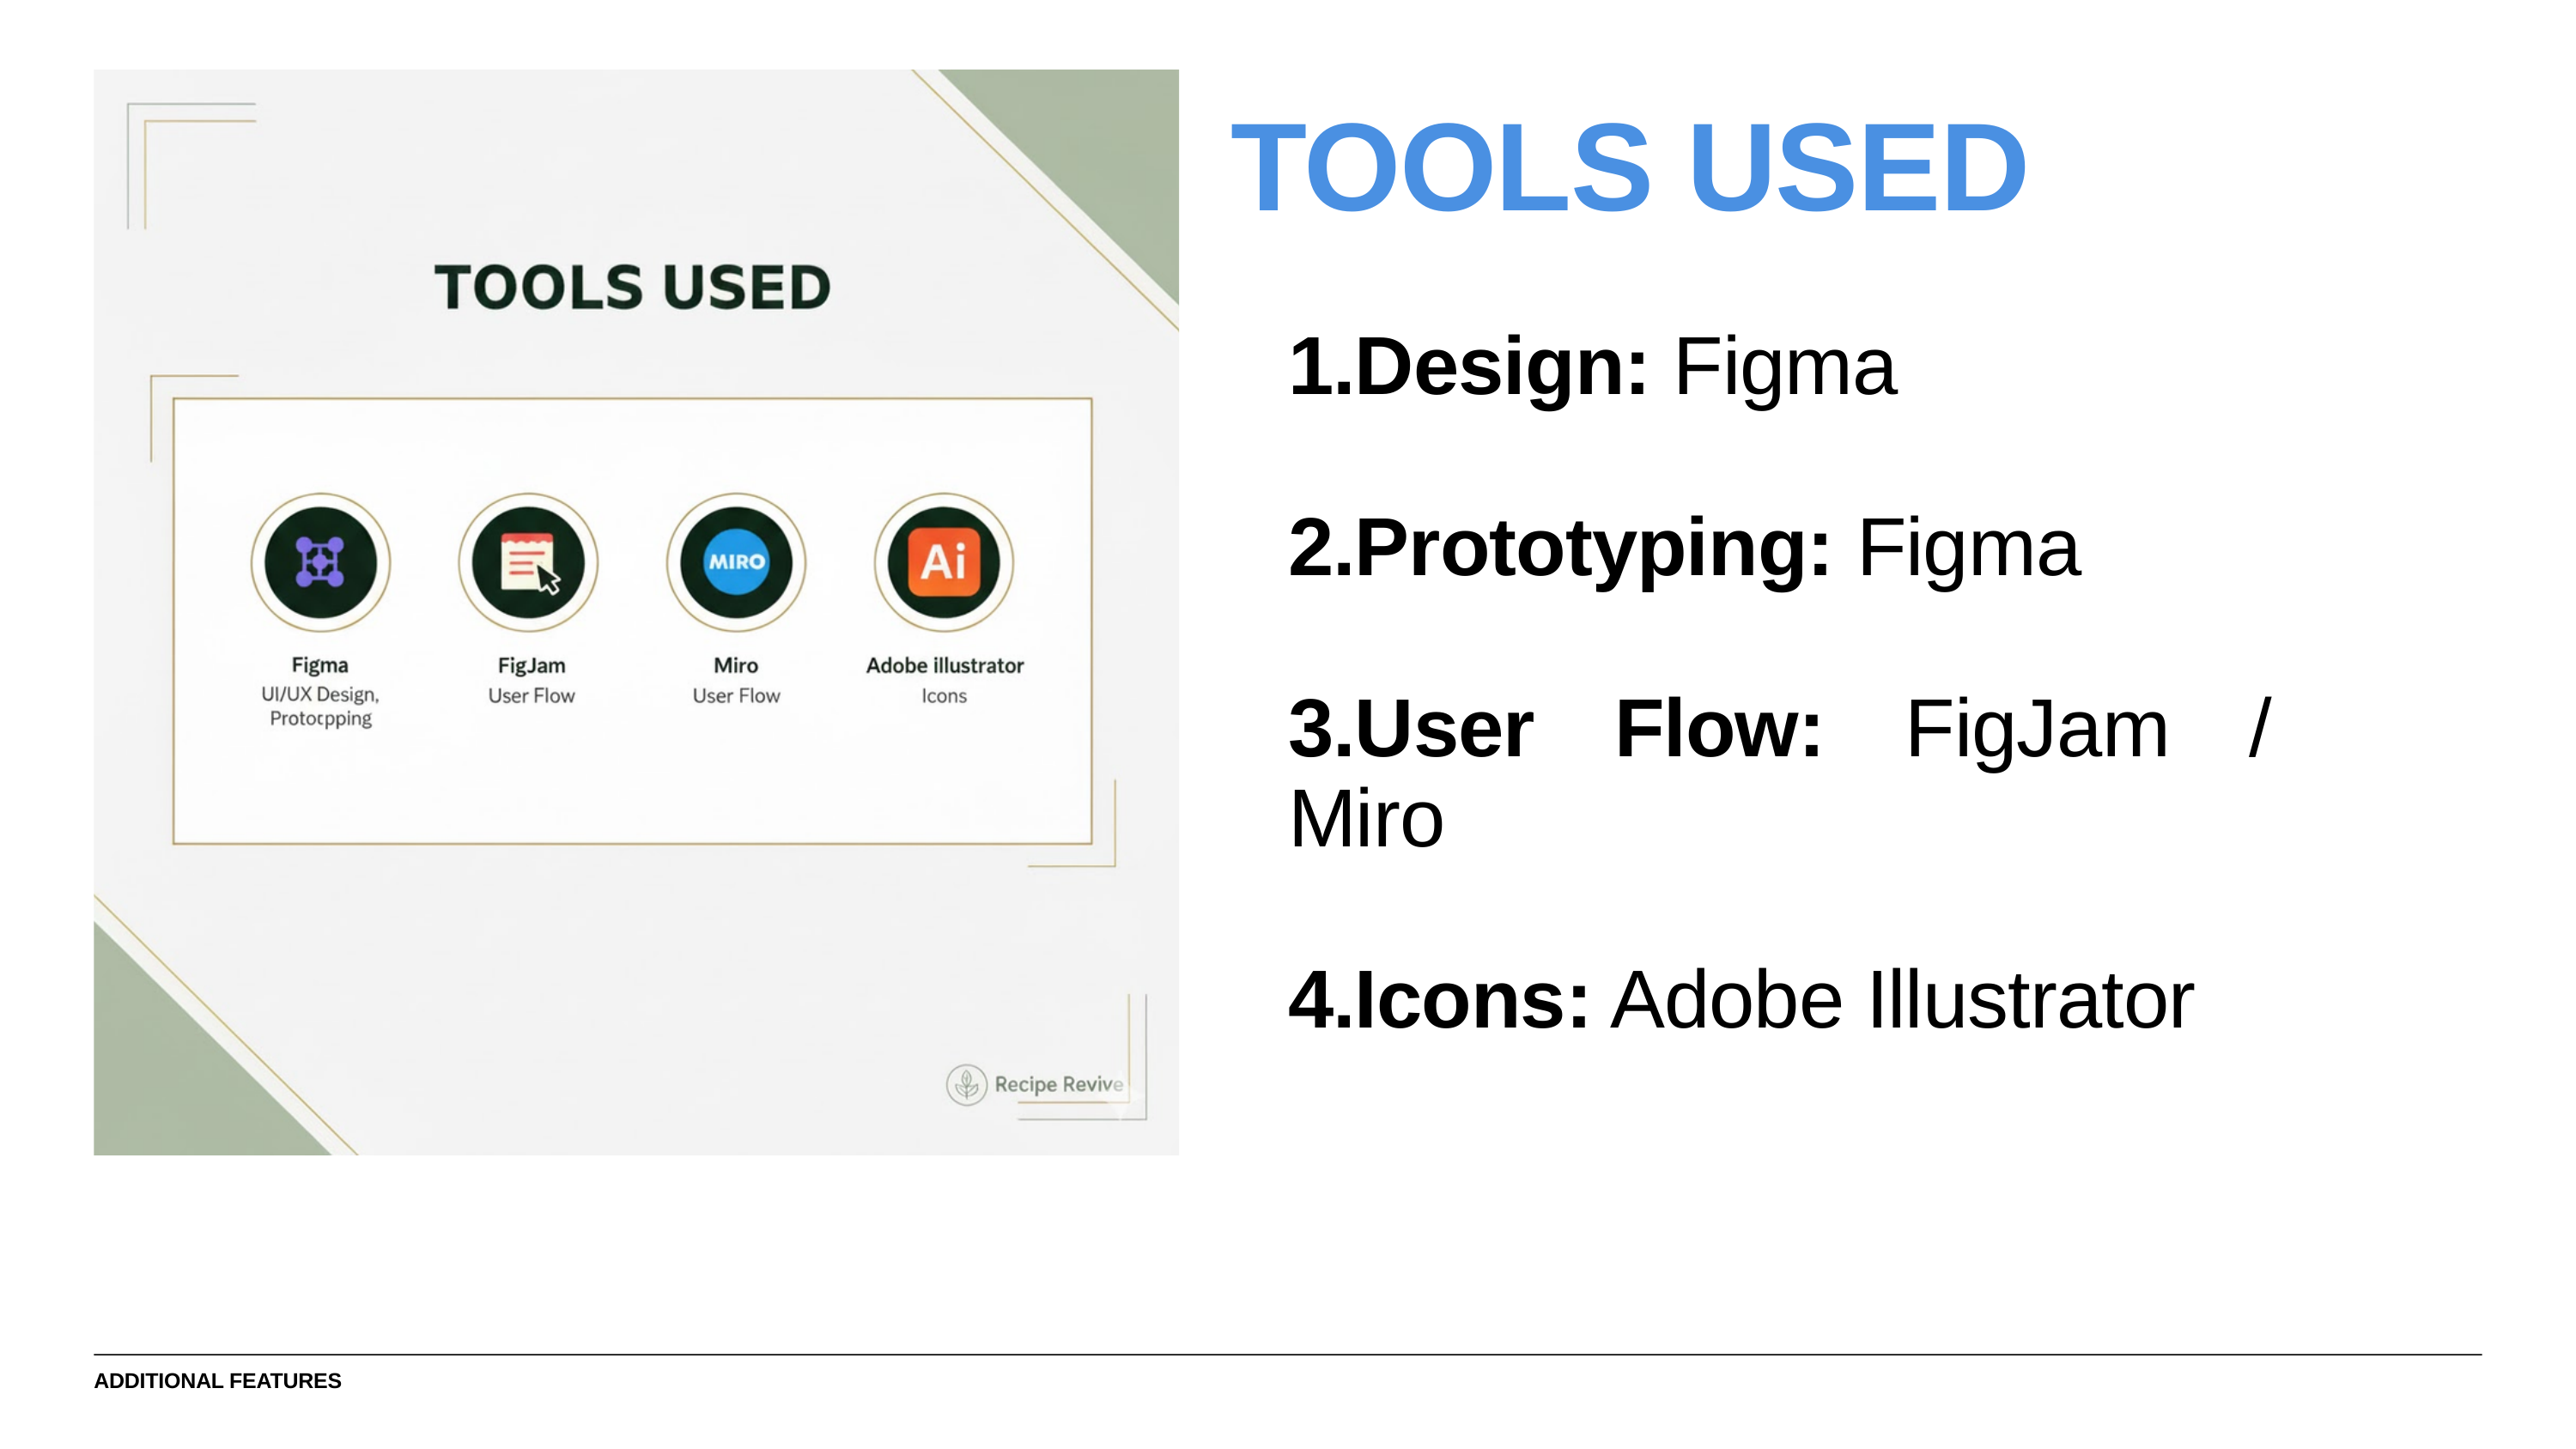

TOOLS USED
1.Design: Figma

2.Prototyping: Figma

3.User Flow: FigJam / Miro

4.Icons: Adobe Illustrator

ADDITIONAL FEATURES